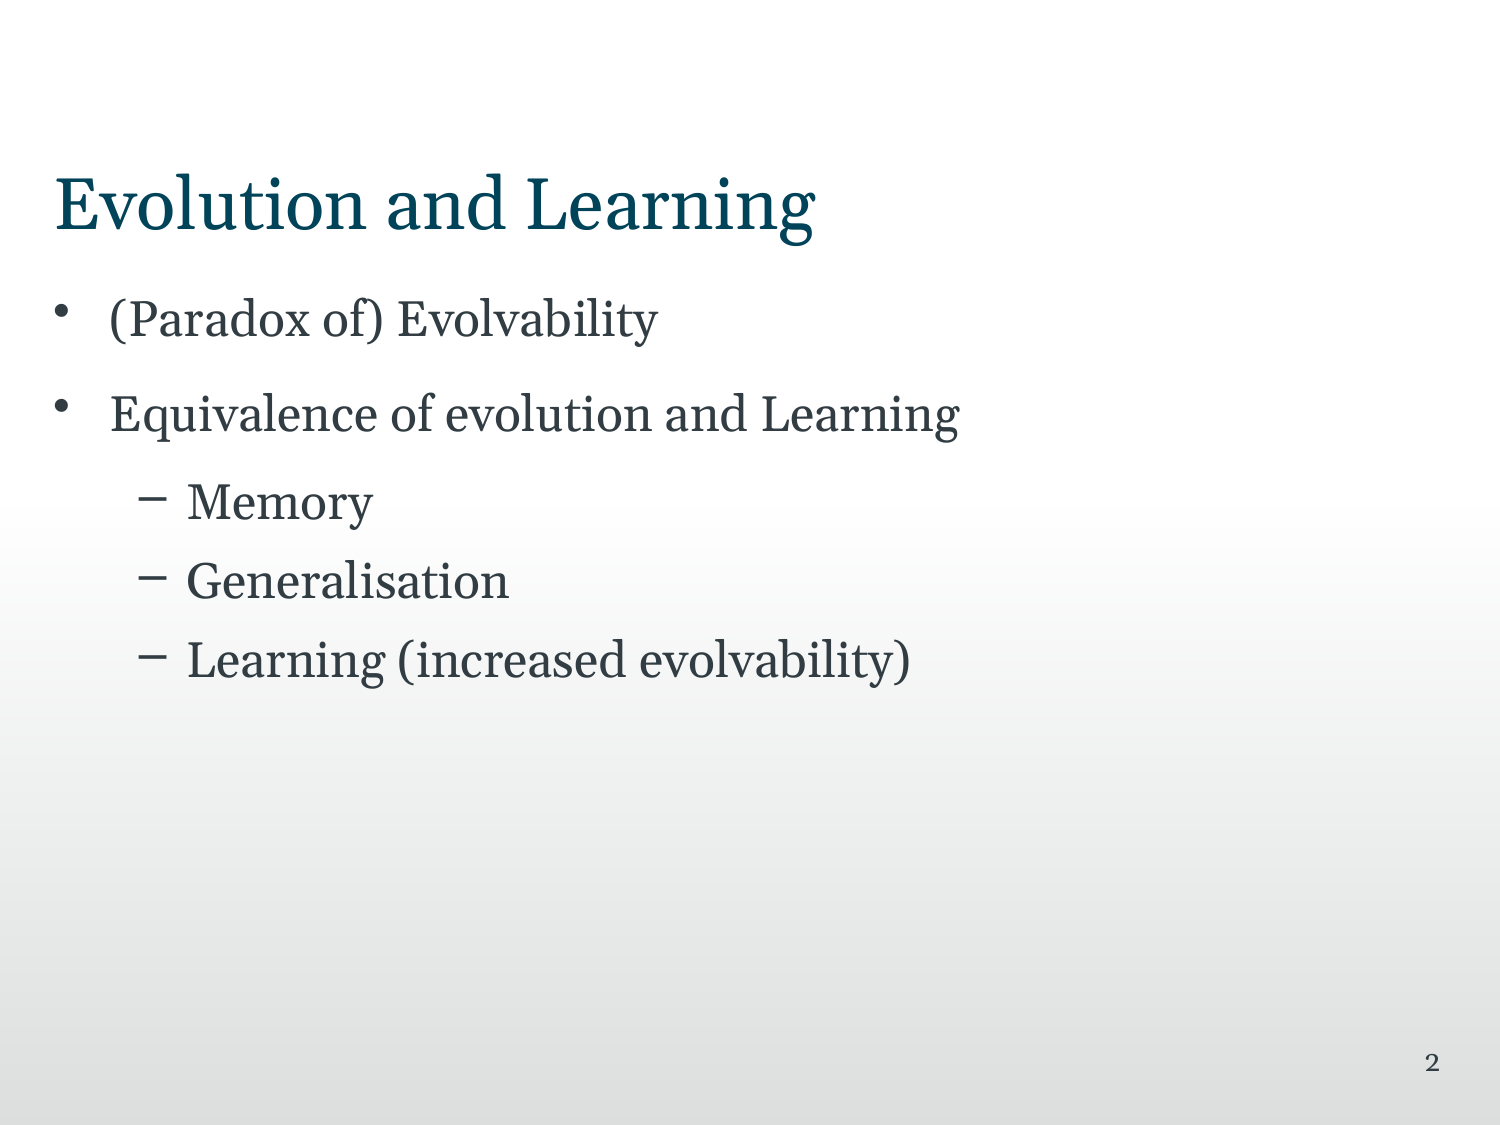

# Evolution and Learning
(Paradox of) Evolvability
Equivalence of evolution and Learning
Memory
Generalisation
Learning (increased evolvability)

2